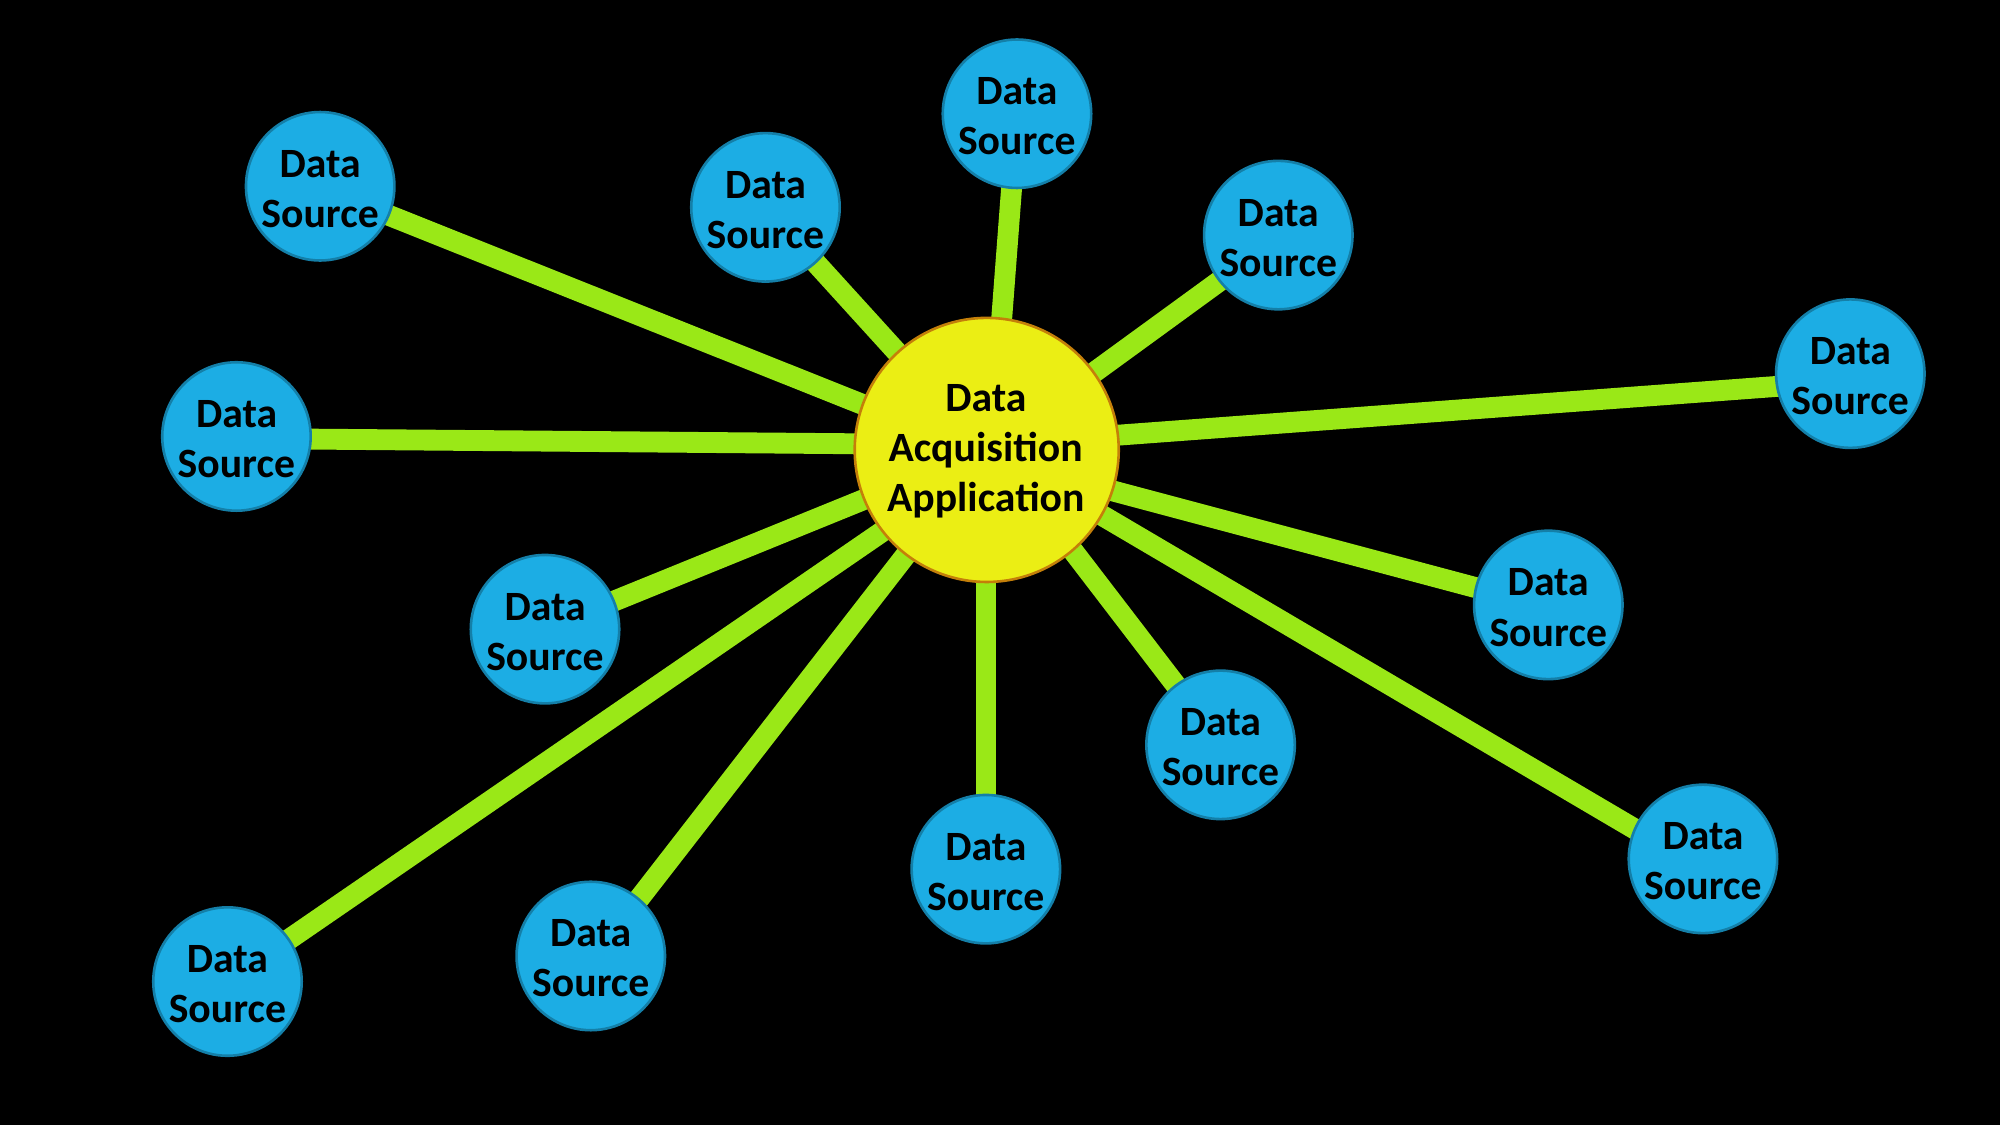

Data
Source

Data
Source

Data
Source

Data
Source

Data
Source

Data Acquisition Application

Data
Source

Data
Source

Data
Source

Data
Source

Data
Source

Data
Source

Data
Source

Data
Source